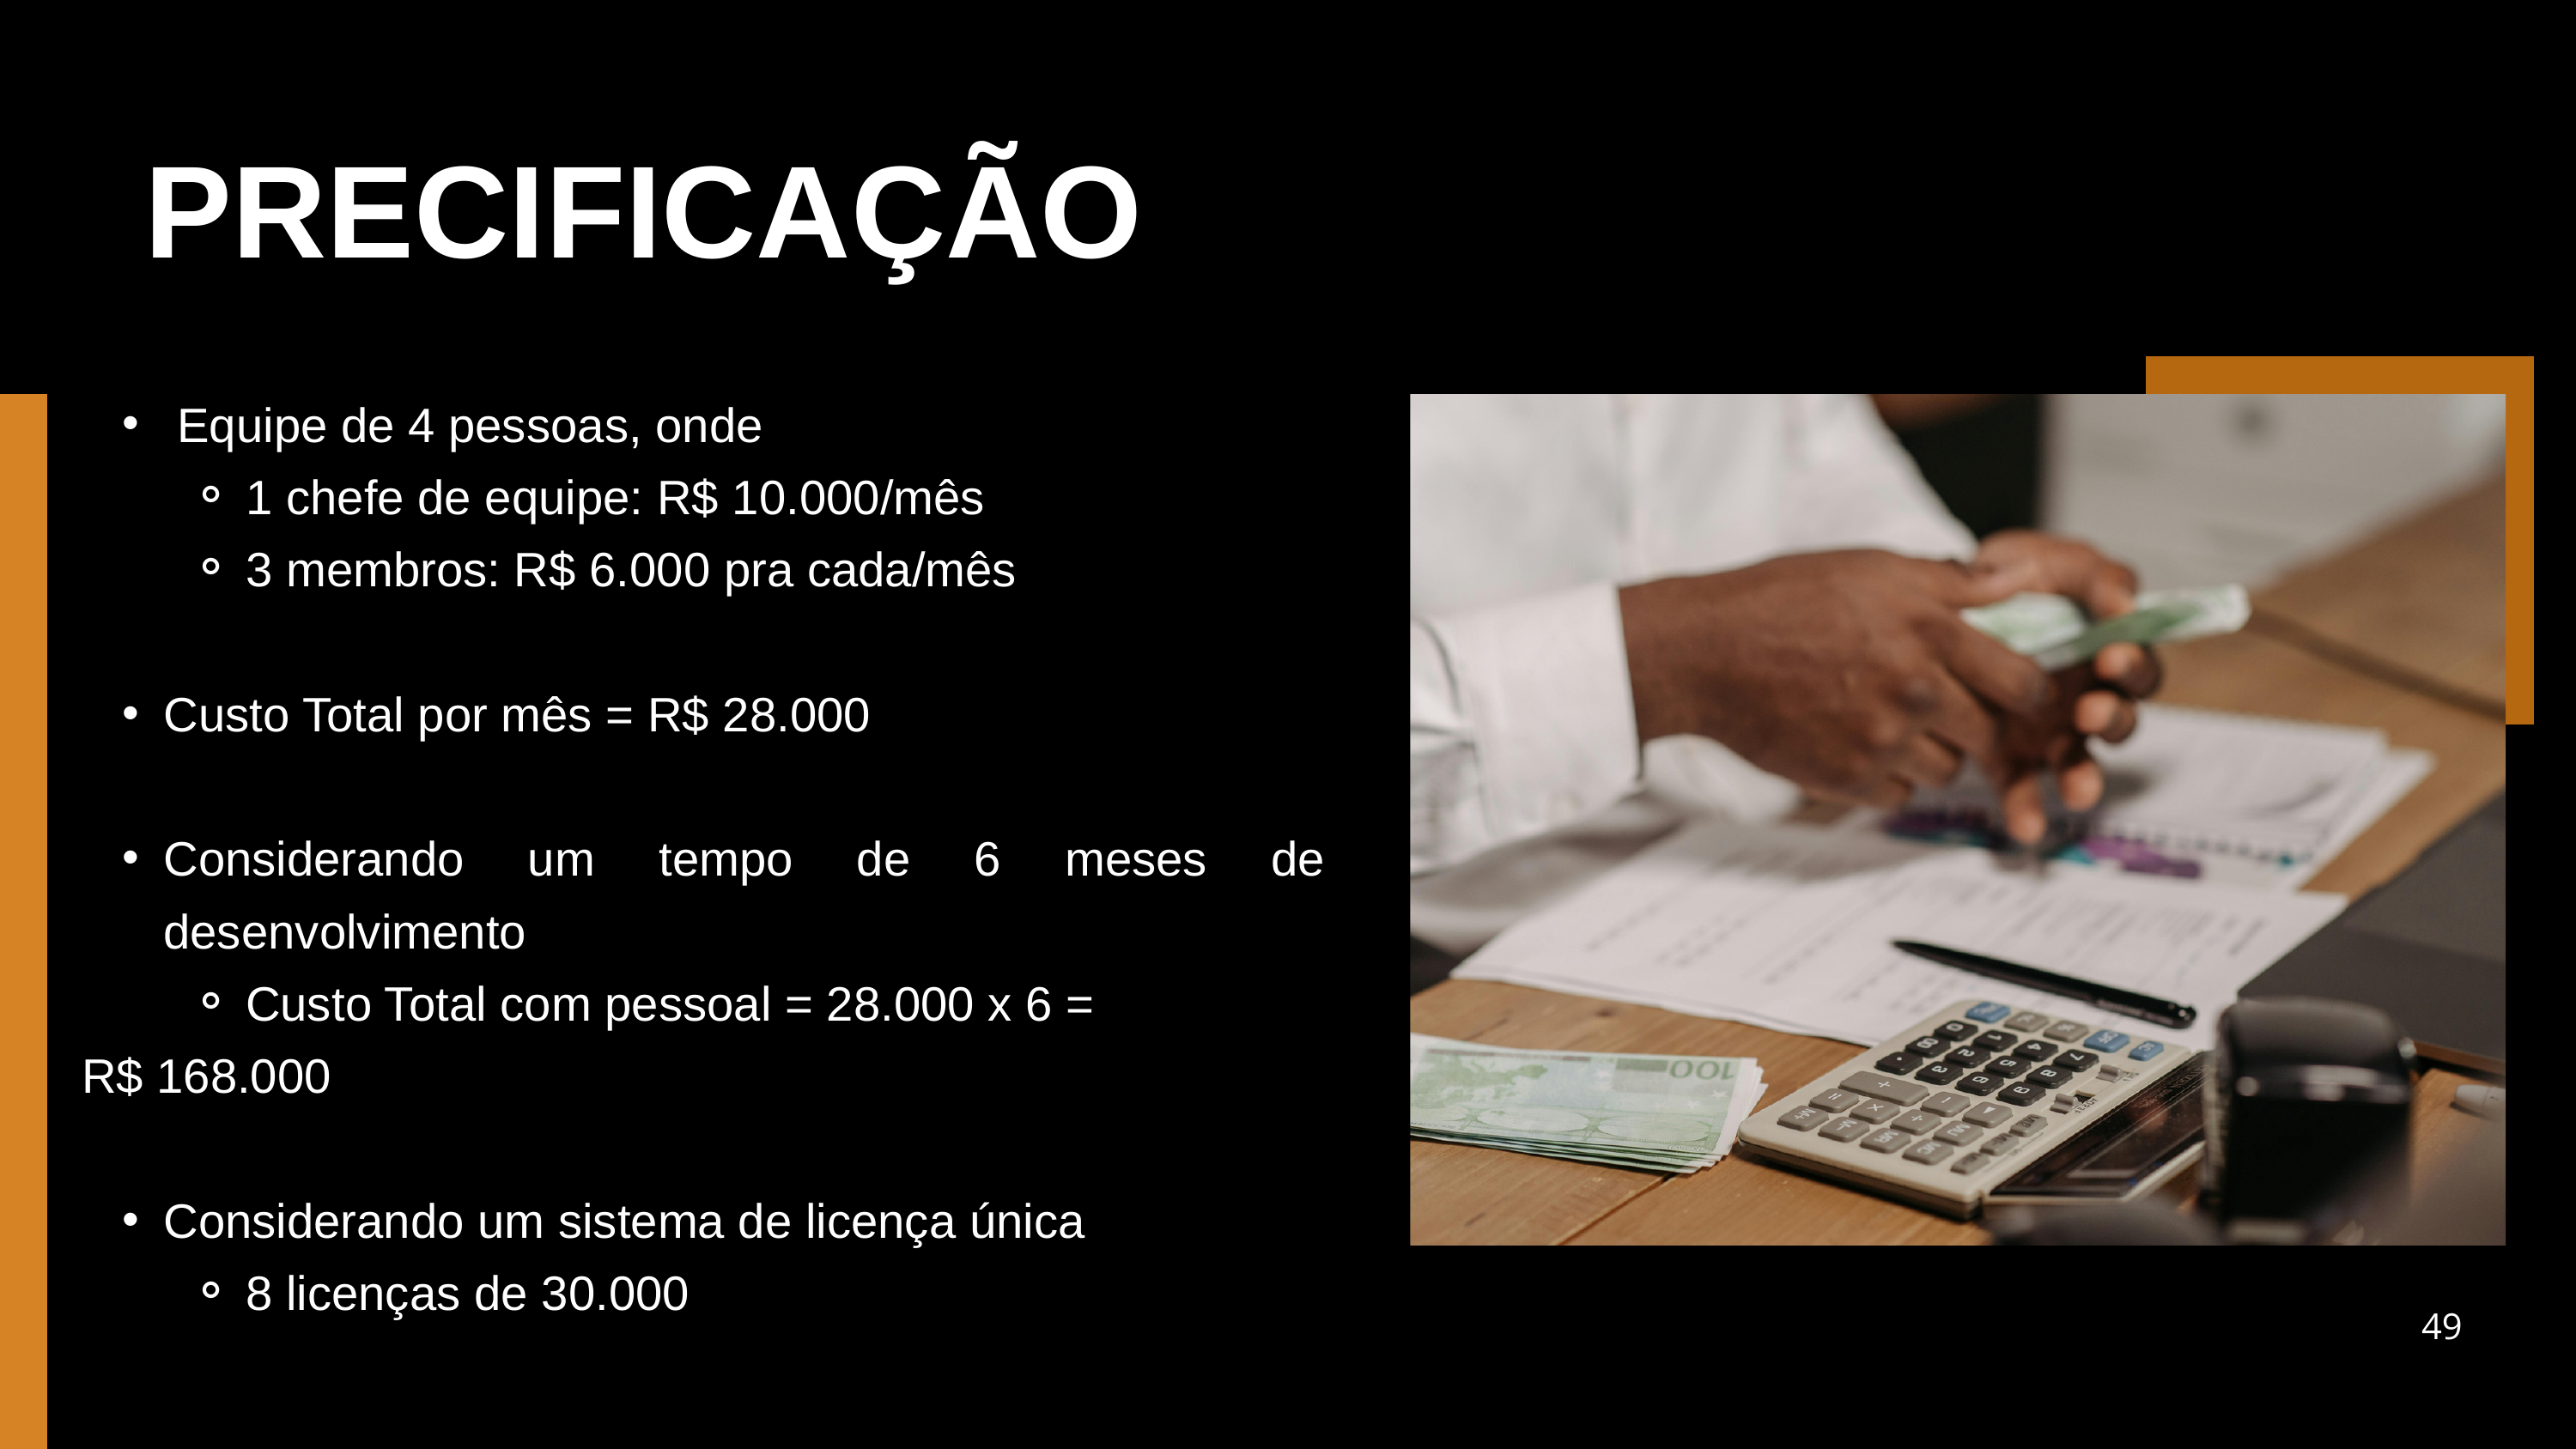

PRECIFICAÇÃO

 Equipe de 4 pessoas, onde
1 chefe de equipe: R$ 10.000/mês
3 membros: R$ 6.000 pra cada/mês

Custo Total por mês = R$ 28.000

Considerando um tempo de 6 meses de desenvolvimento
Custo Total com pessoal = 28.000 x 6 =
R$ 168.000

Considerando um sistema de licença única
8 licenças de 30.000

49